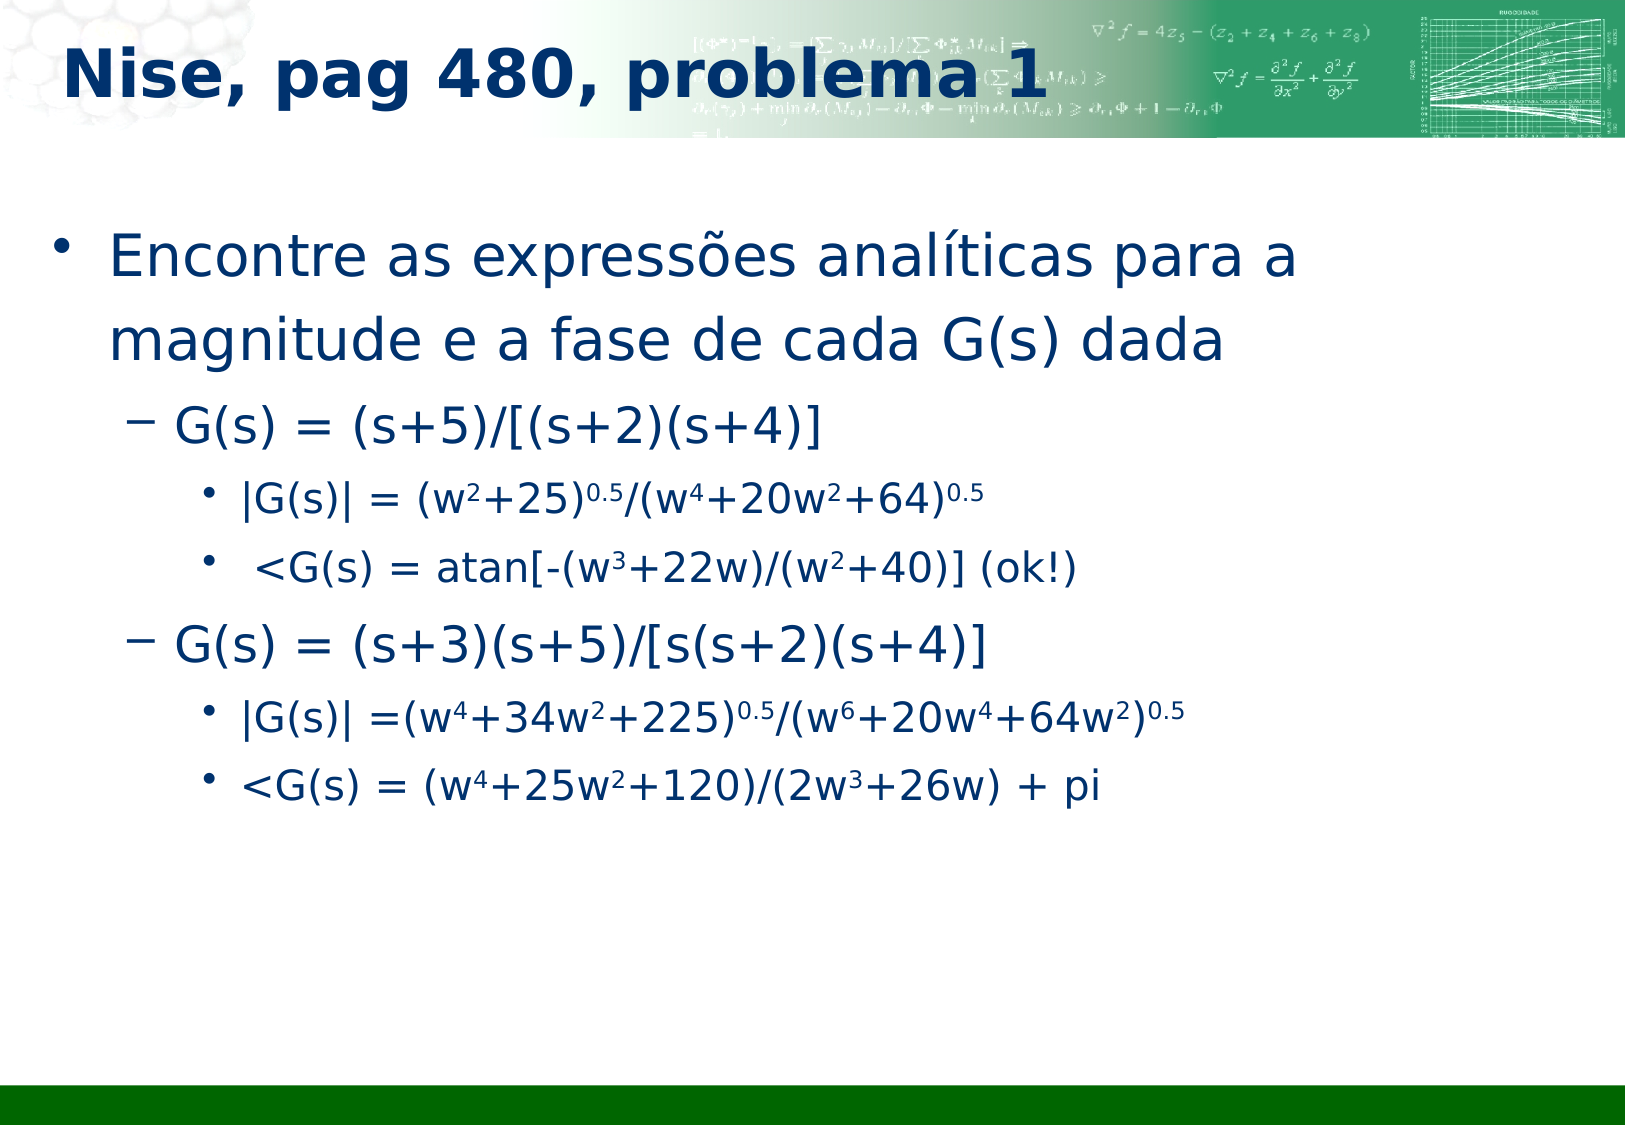

# Nise, pag 480, problema 1
Encontre as expressões analíticas para a magnitude e a fase de cada G(s) dada
G(s) = (s+5)/[(s+2)(s+4)]
|G(s)| = (w2+25)0.5/(w4+20w2+64)0.5
 <G(s) = atan[-(w3+22w)/(w2+40)] (ok!)
G(s) = (s+3)(s+5)/[s(s+2)(s+4)]
|G(s)| =(w4+34w2+225)0.5/(w6+20w4+64w2)0.5
<G(s) = (w4+25w2+120)/(2w3+26w) + pi